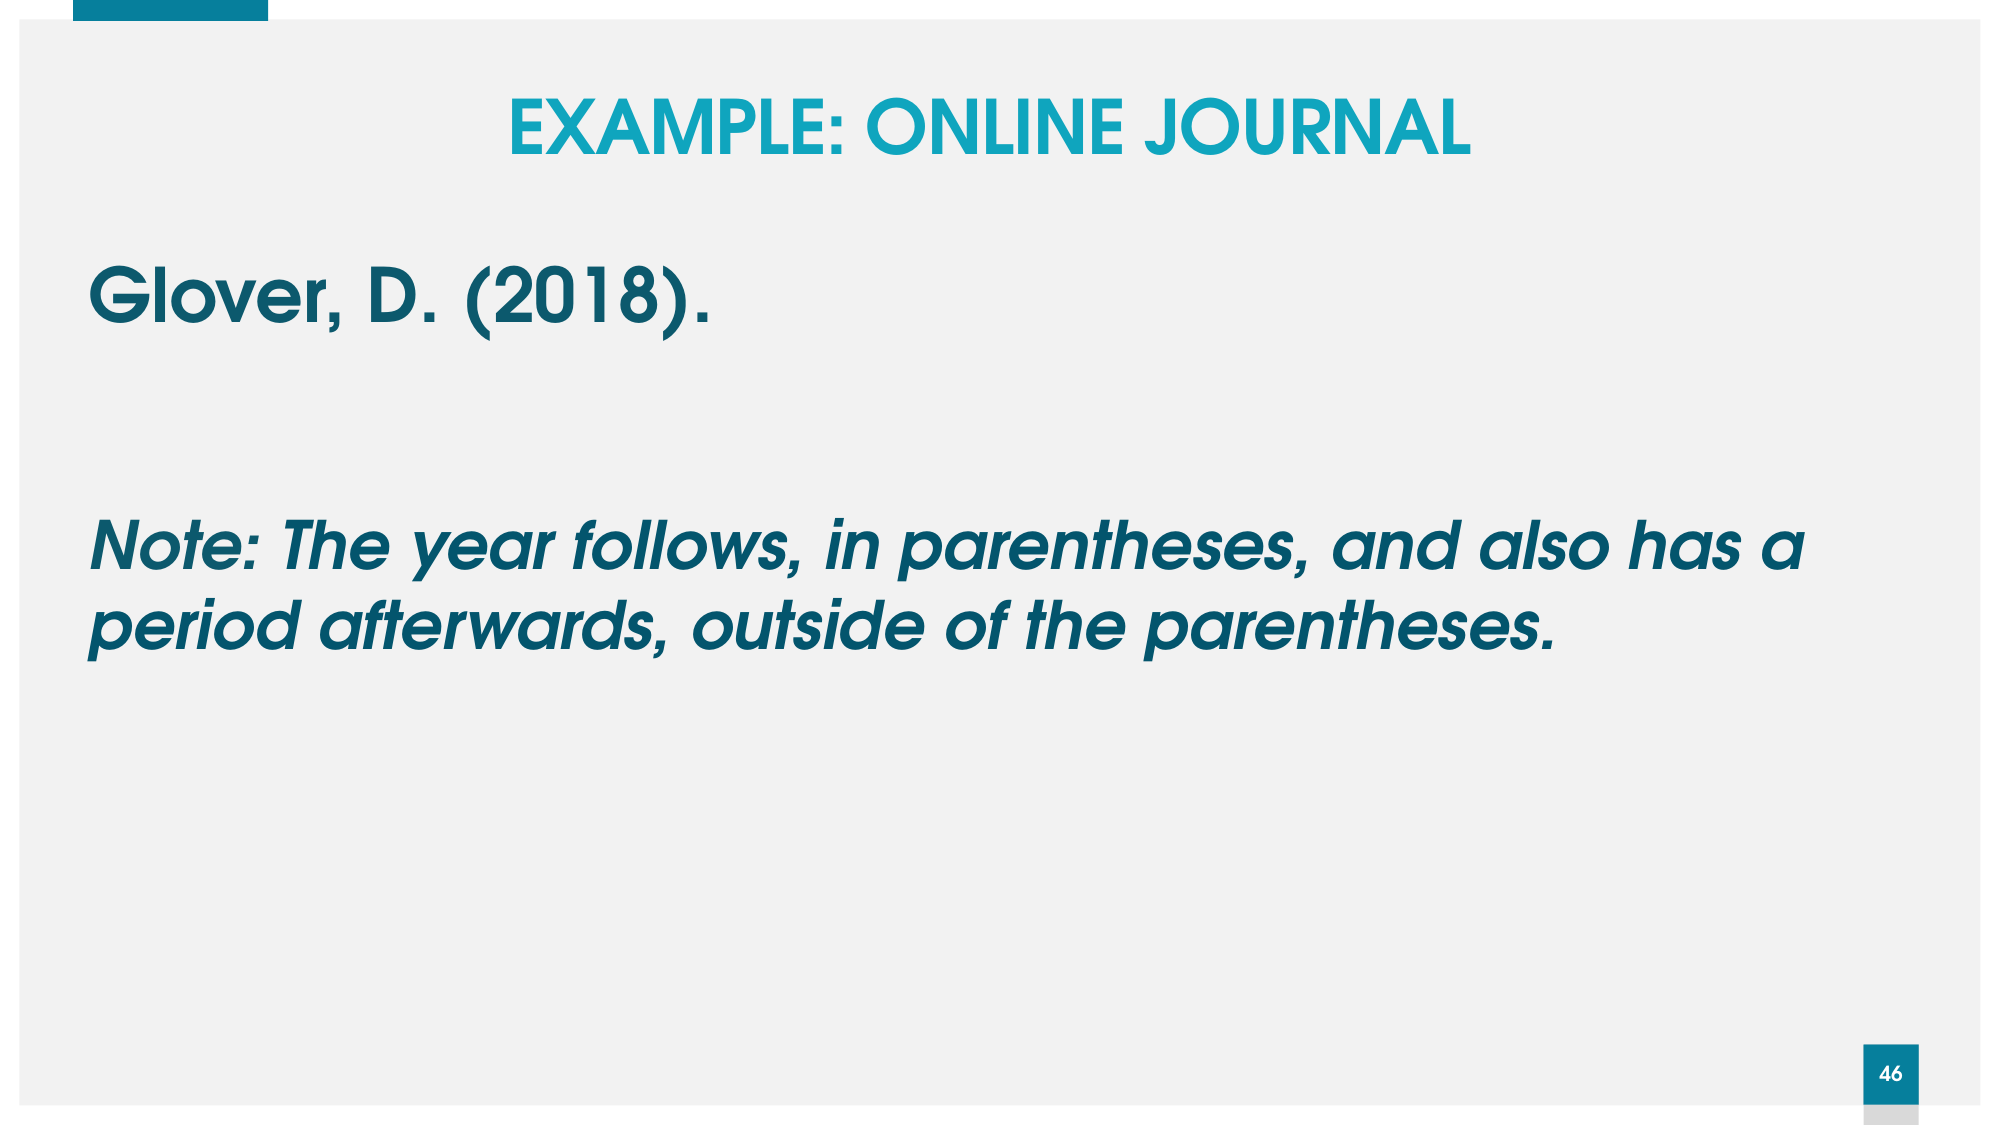

# EXAMPLE: ONLINE JOURNAL
Glover, D. (2018).

Note: The year follows, in parentheses, and also has a period afterwards, outside of the parentheses.